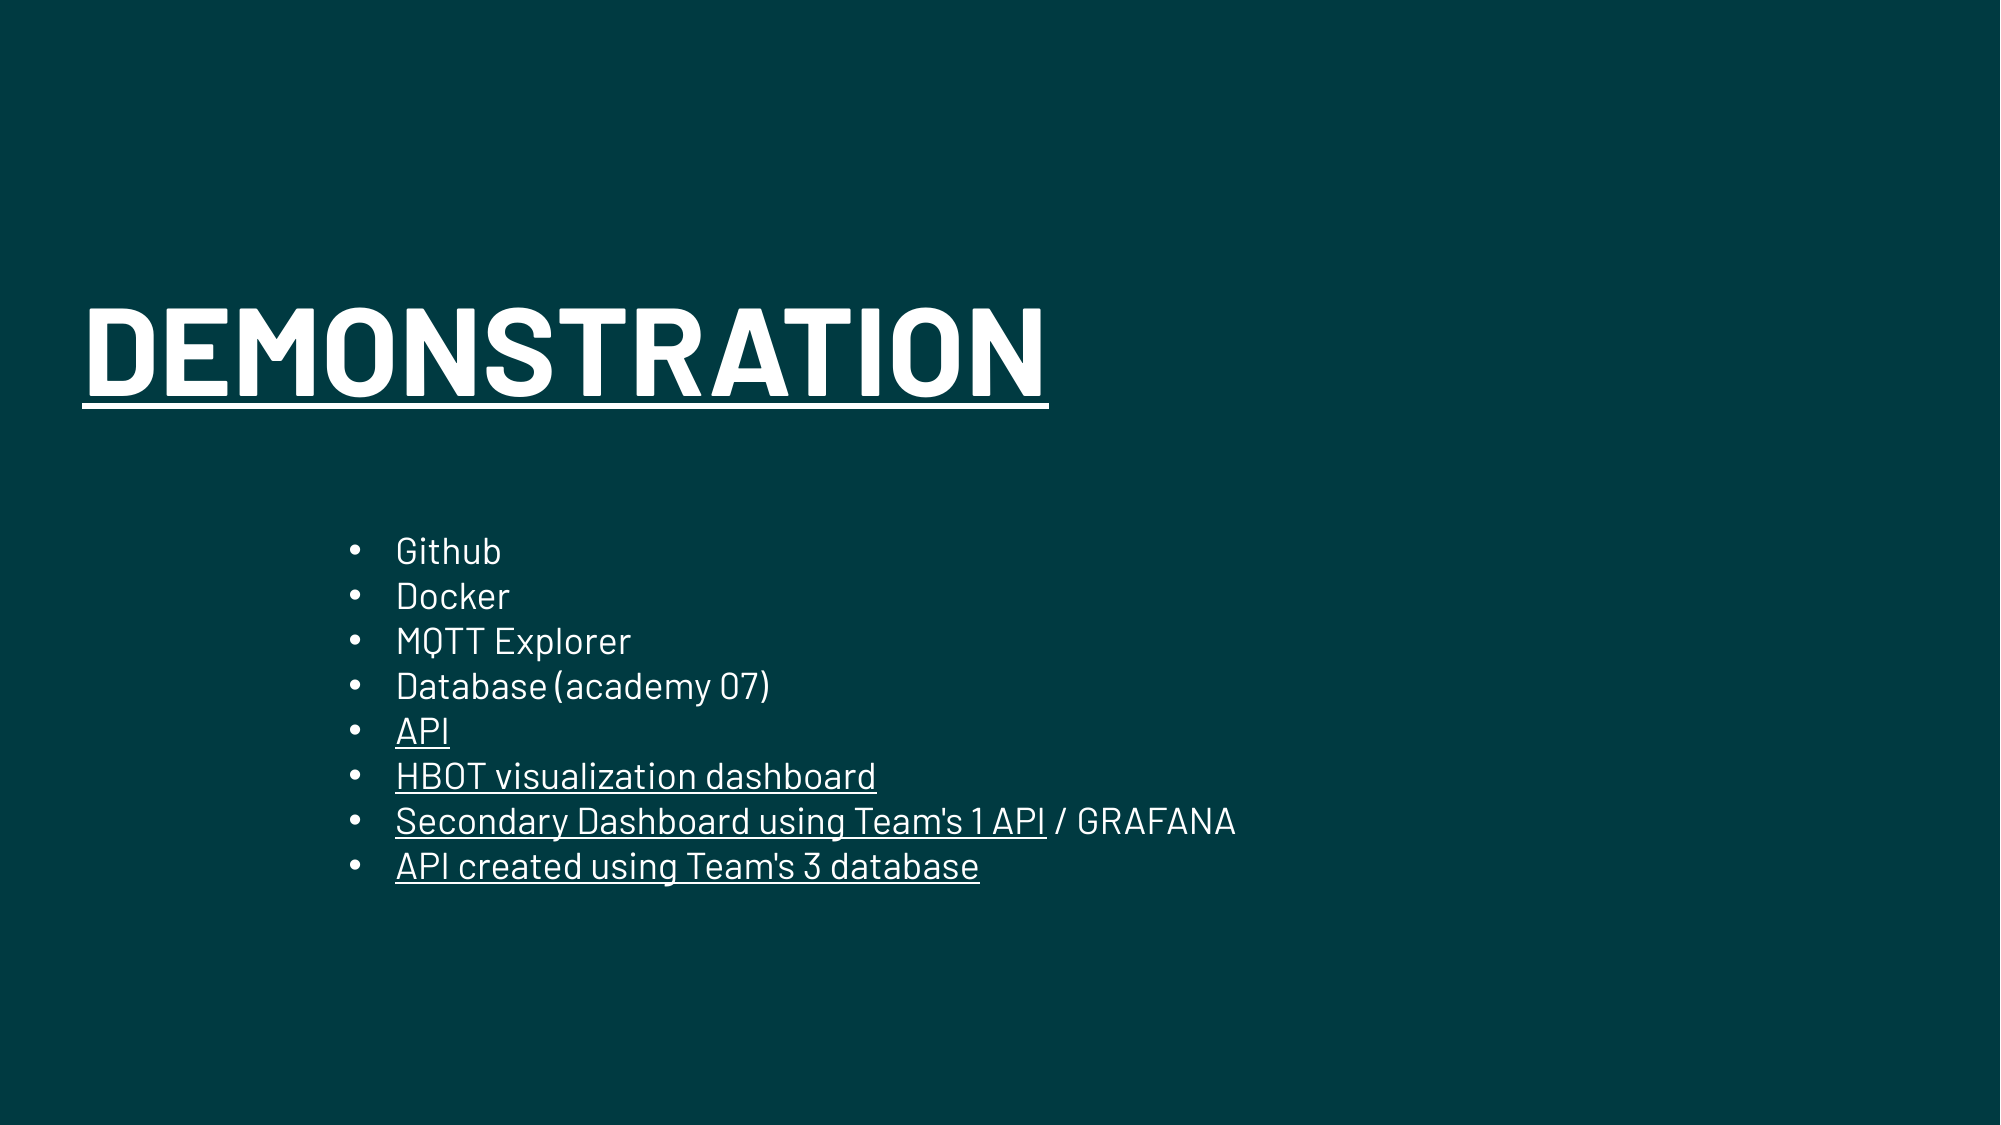

demonstration
Github
Docker
MQTT Explorer
Database (academy 07)
API
HBOT visualization dashboard
Secondary Dashboard using Team's 1 API / GRAFANA
API created using Team's 3 database